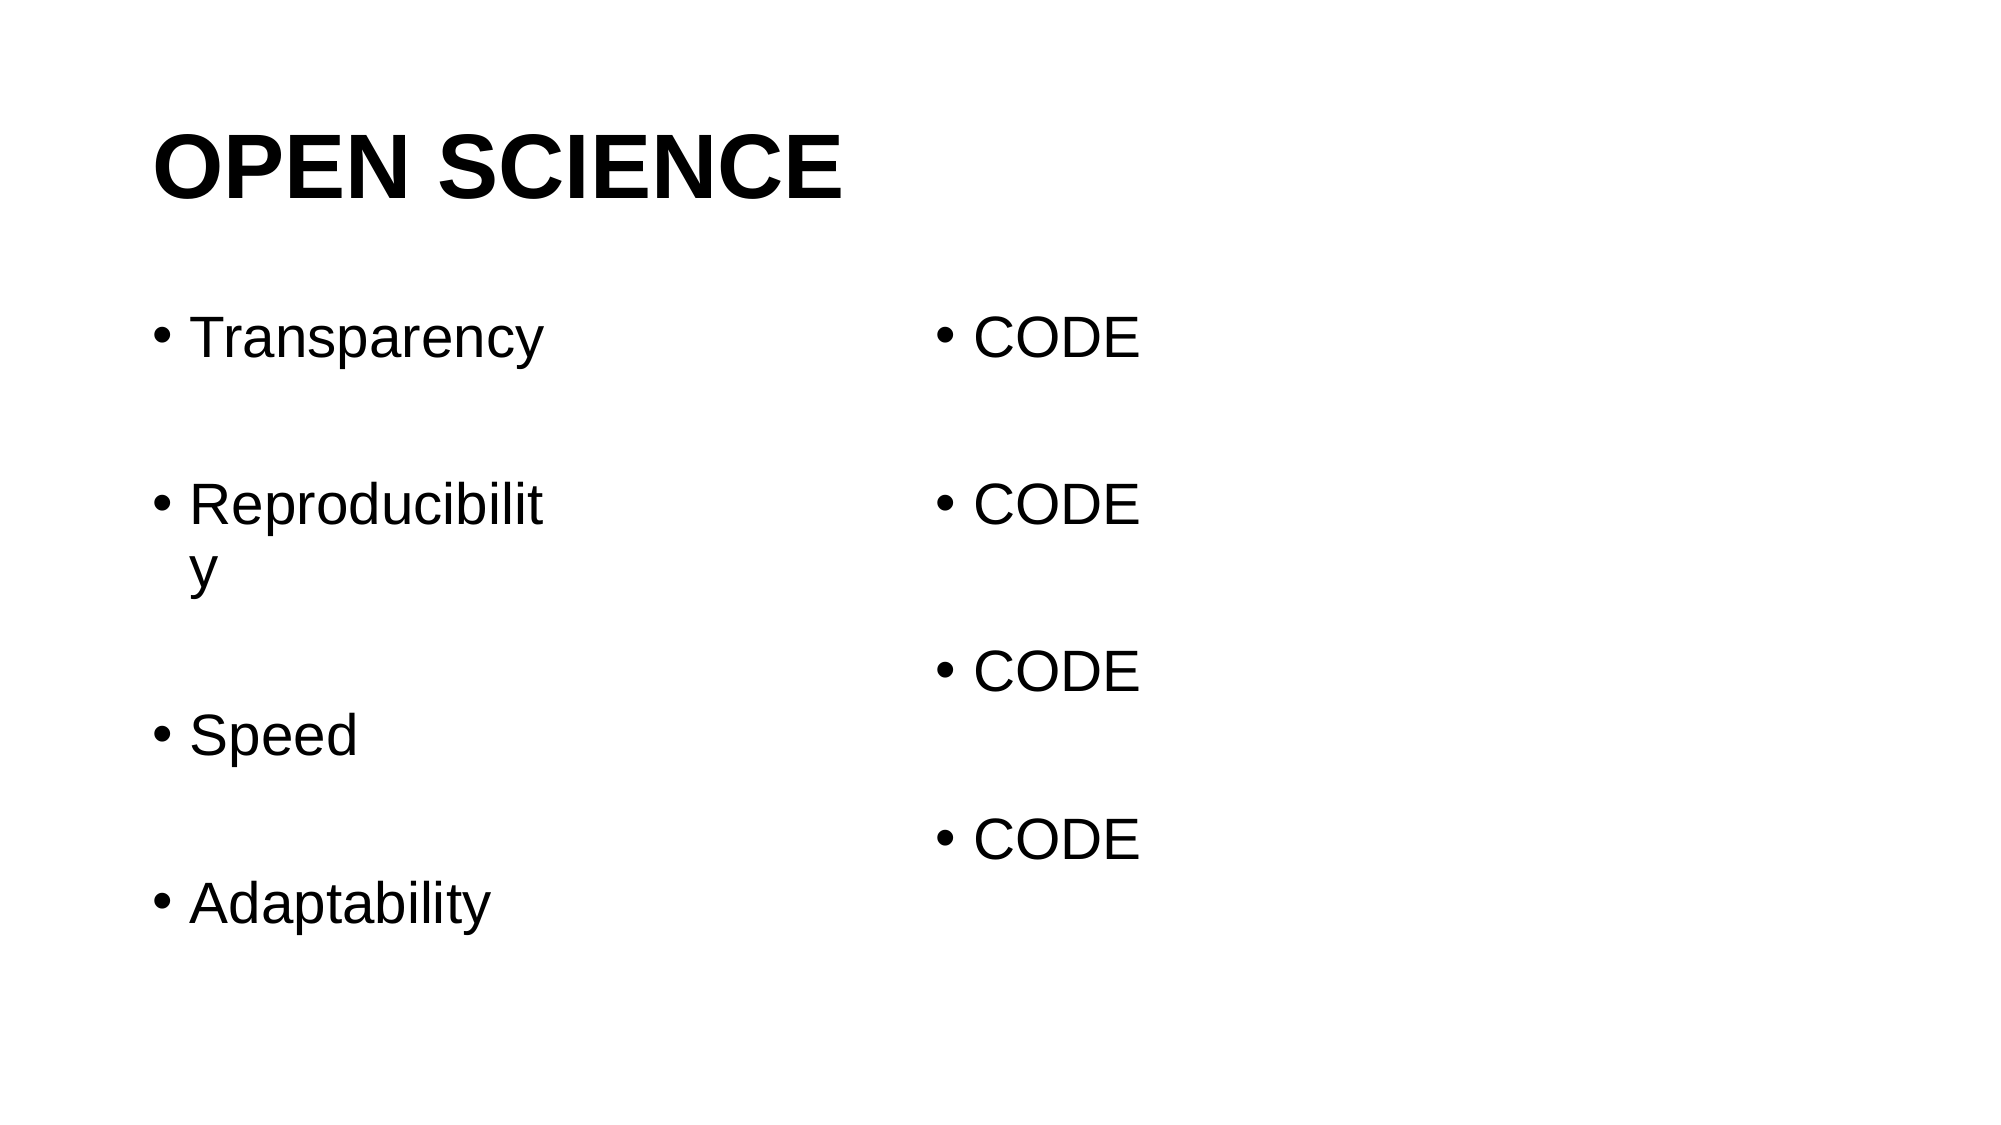

# OPEN SCIENCE
Transparency

Reproducibility

Speed

Adaptability
CODE

CODE

CODE

CODE